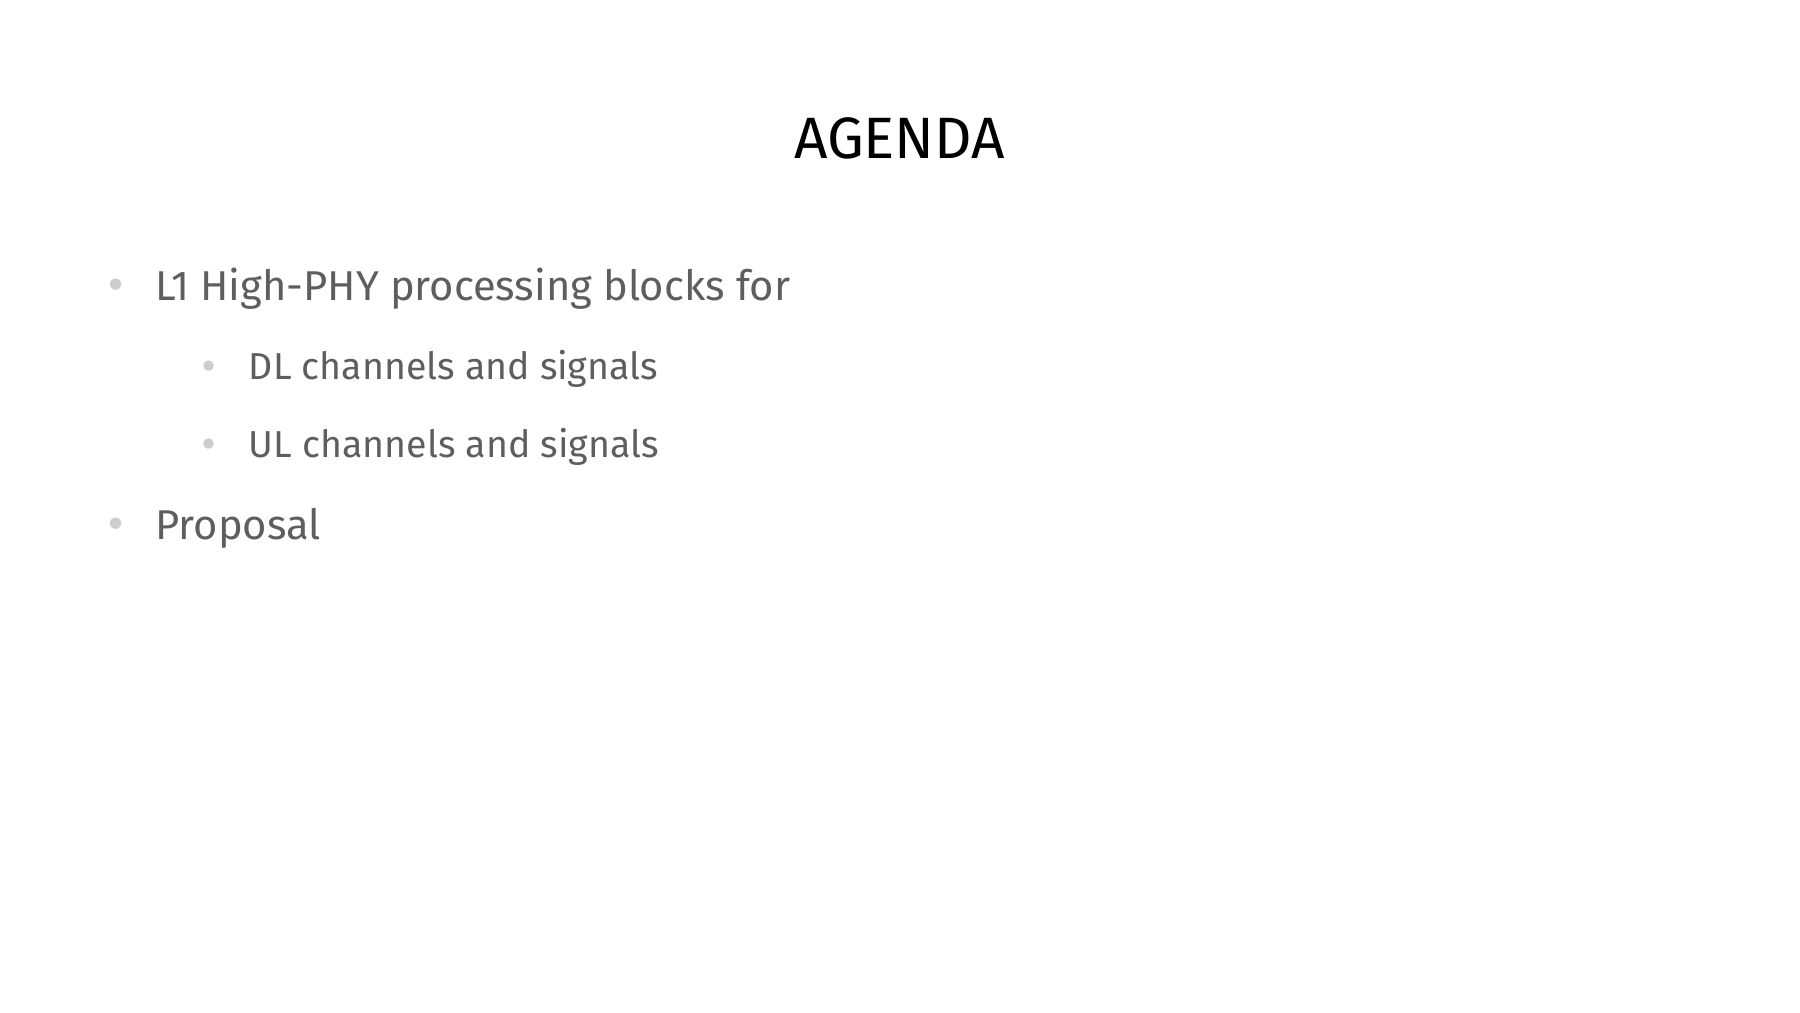

# agenda
L1 High-PHY processing blocks for
DL channels and signals
UL channels and signals
Proposal